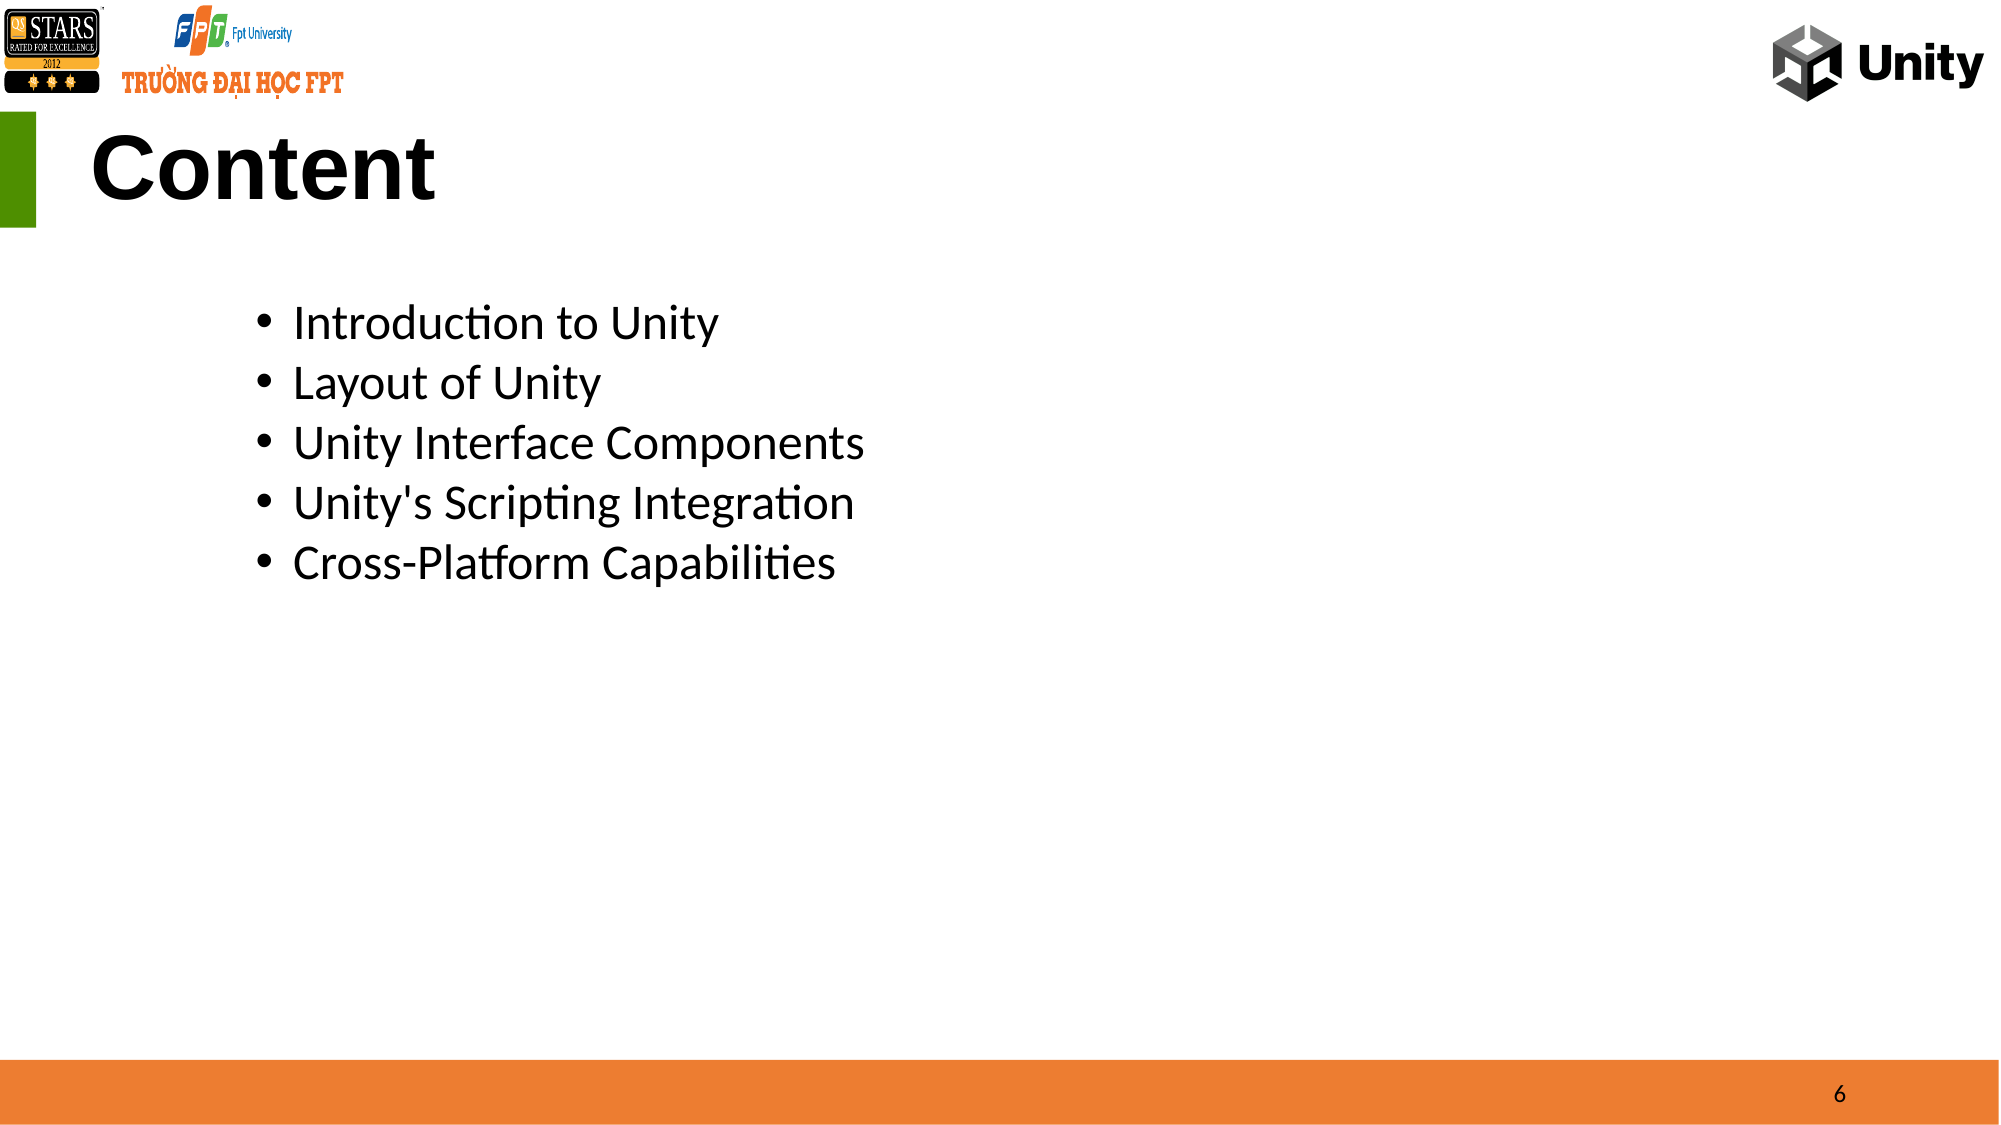

# Content
Introduction to Unity
Layout of Unity
Unity Interface Components
Unity's Scripting Integration
Cross-Platform Capabilities

6